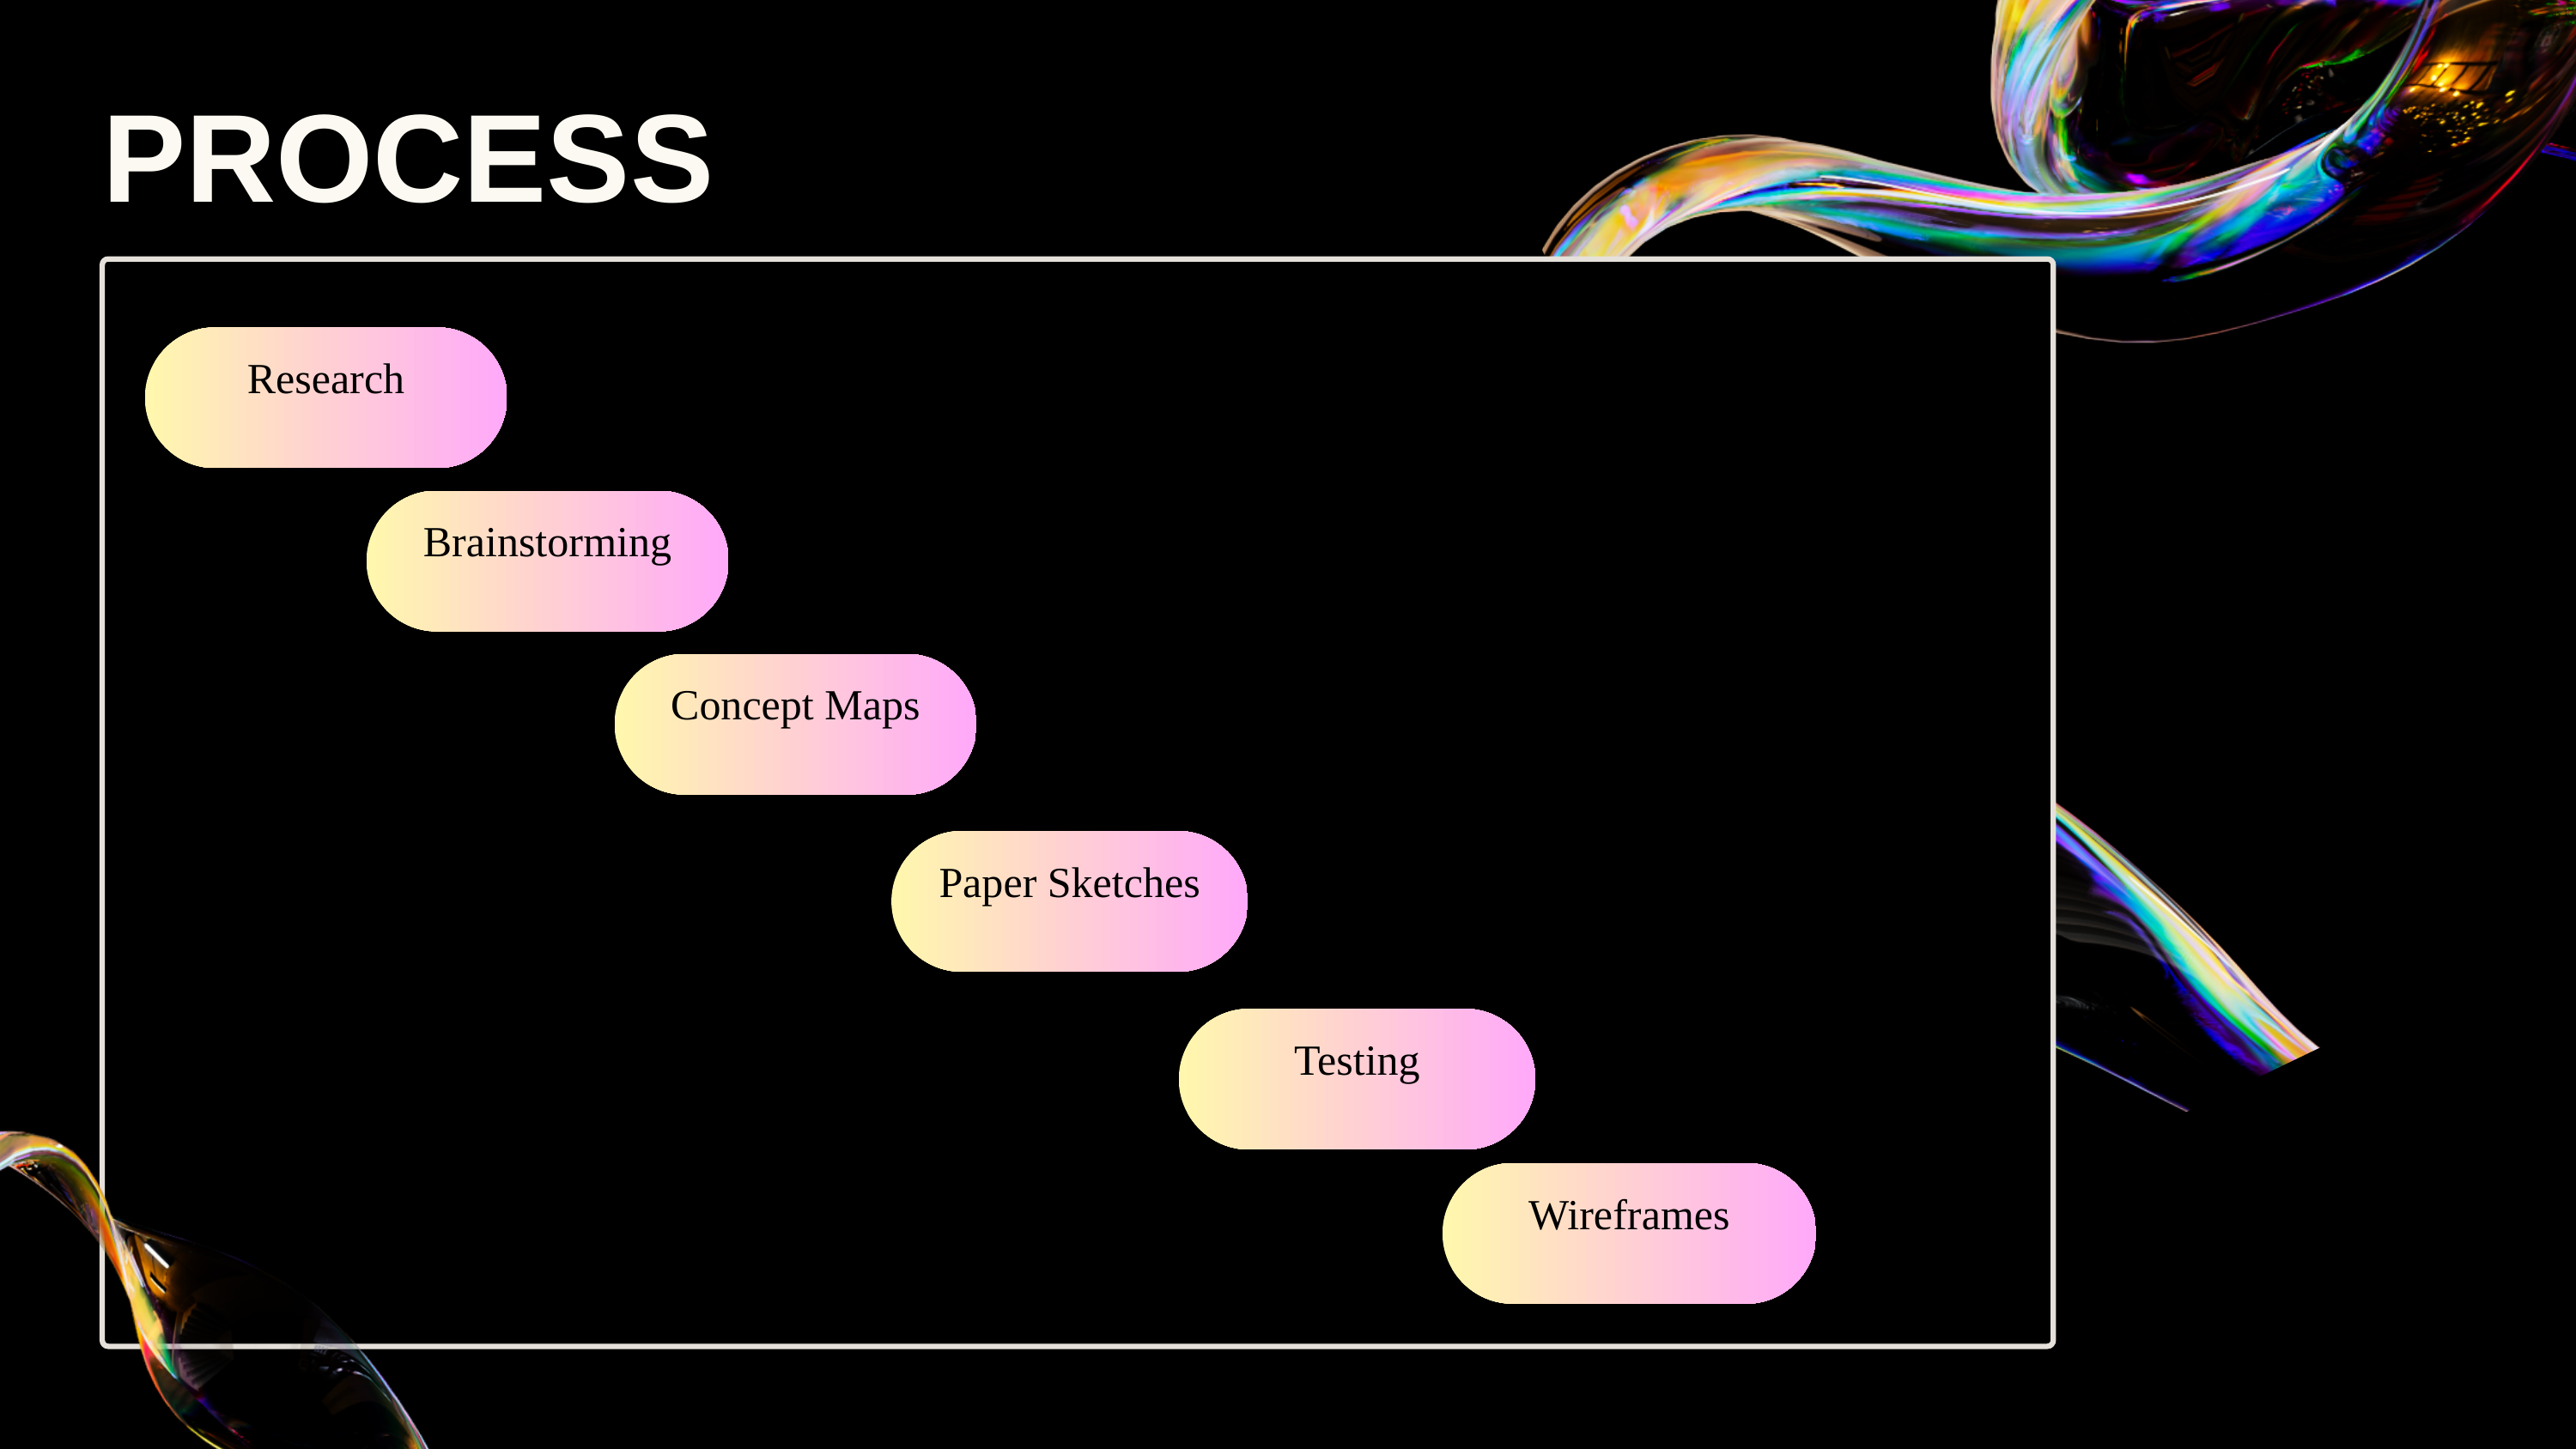

PROCESS

Research

Brainstorming

Concept Maps

Paper Sketches

Testing

Wireframes